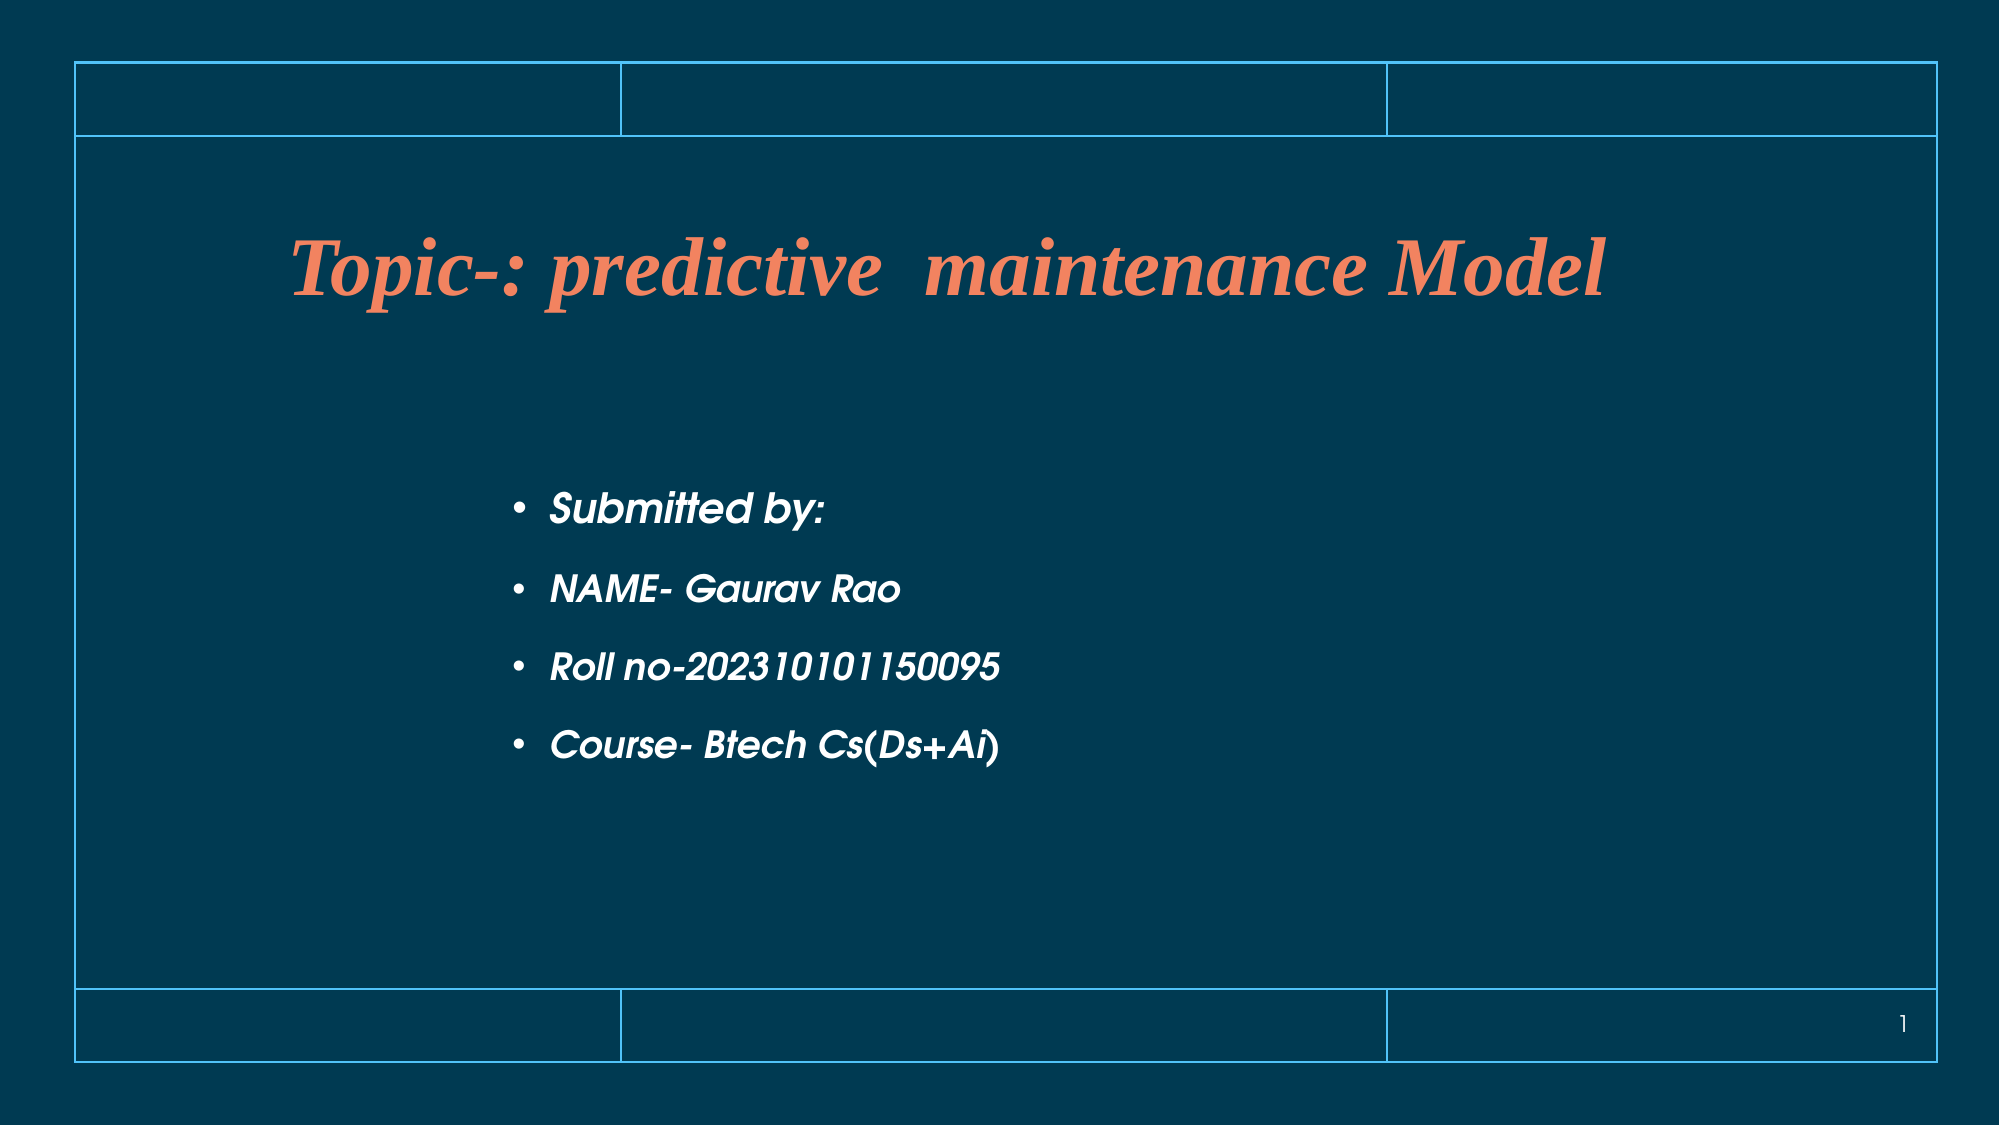

Topic-: predictive  maintenance Model
Submitted by:
NAME- Gaurav Rao
Roll no-202310101150095
Course- Btech Cs(Ds+Ai)
1